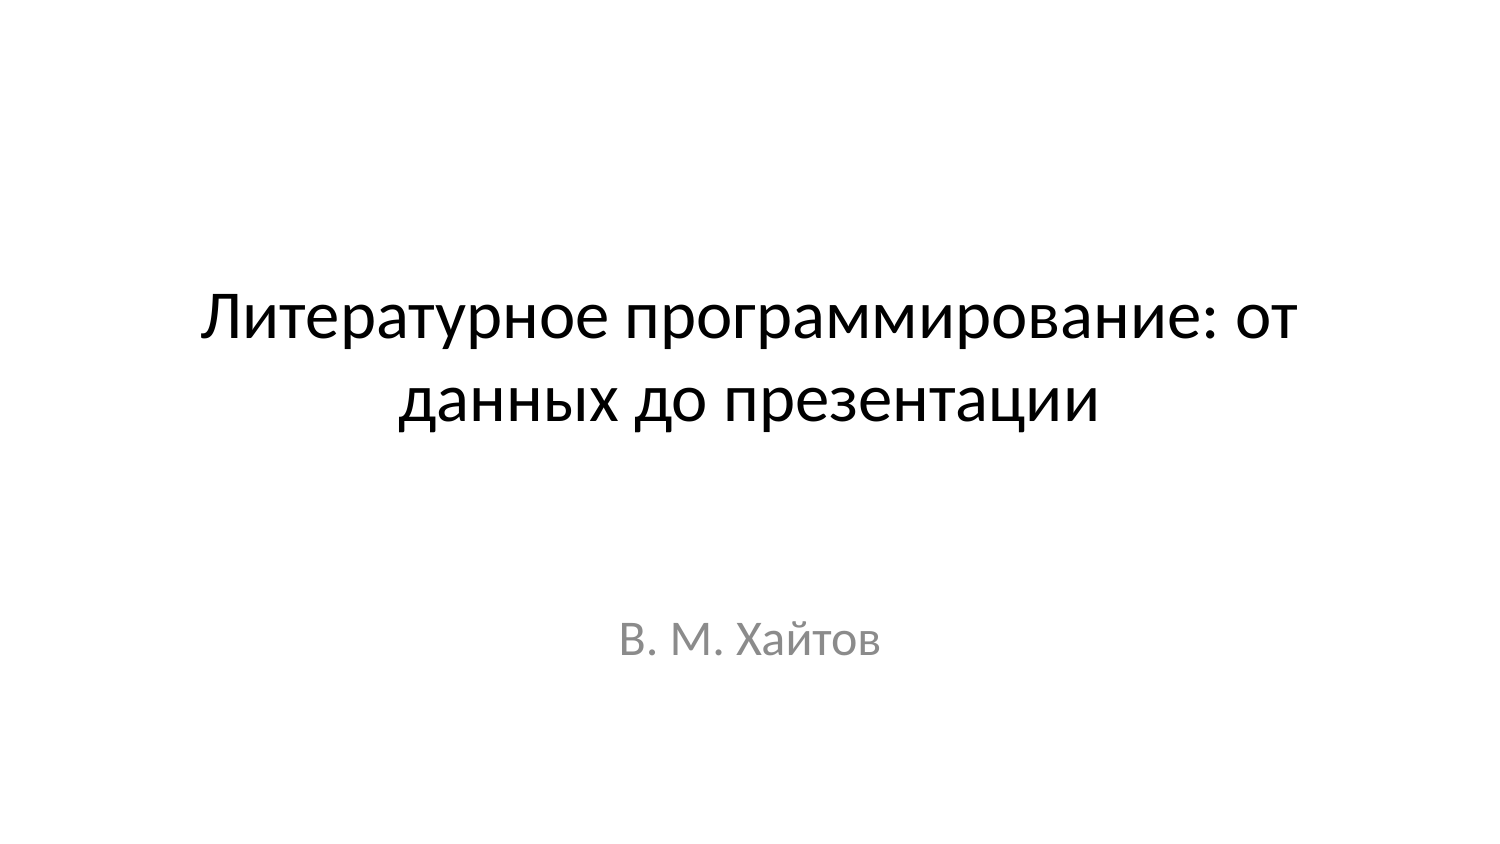

# Литературное программирование: от данных до презентации
В. М. Хайтов